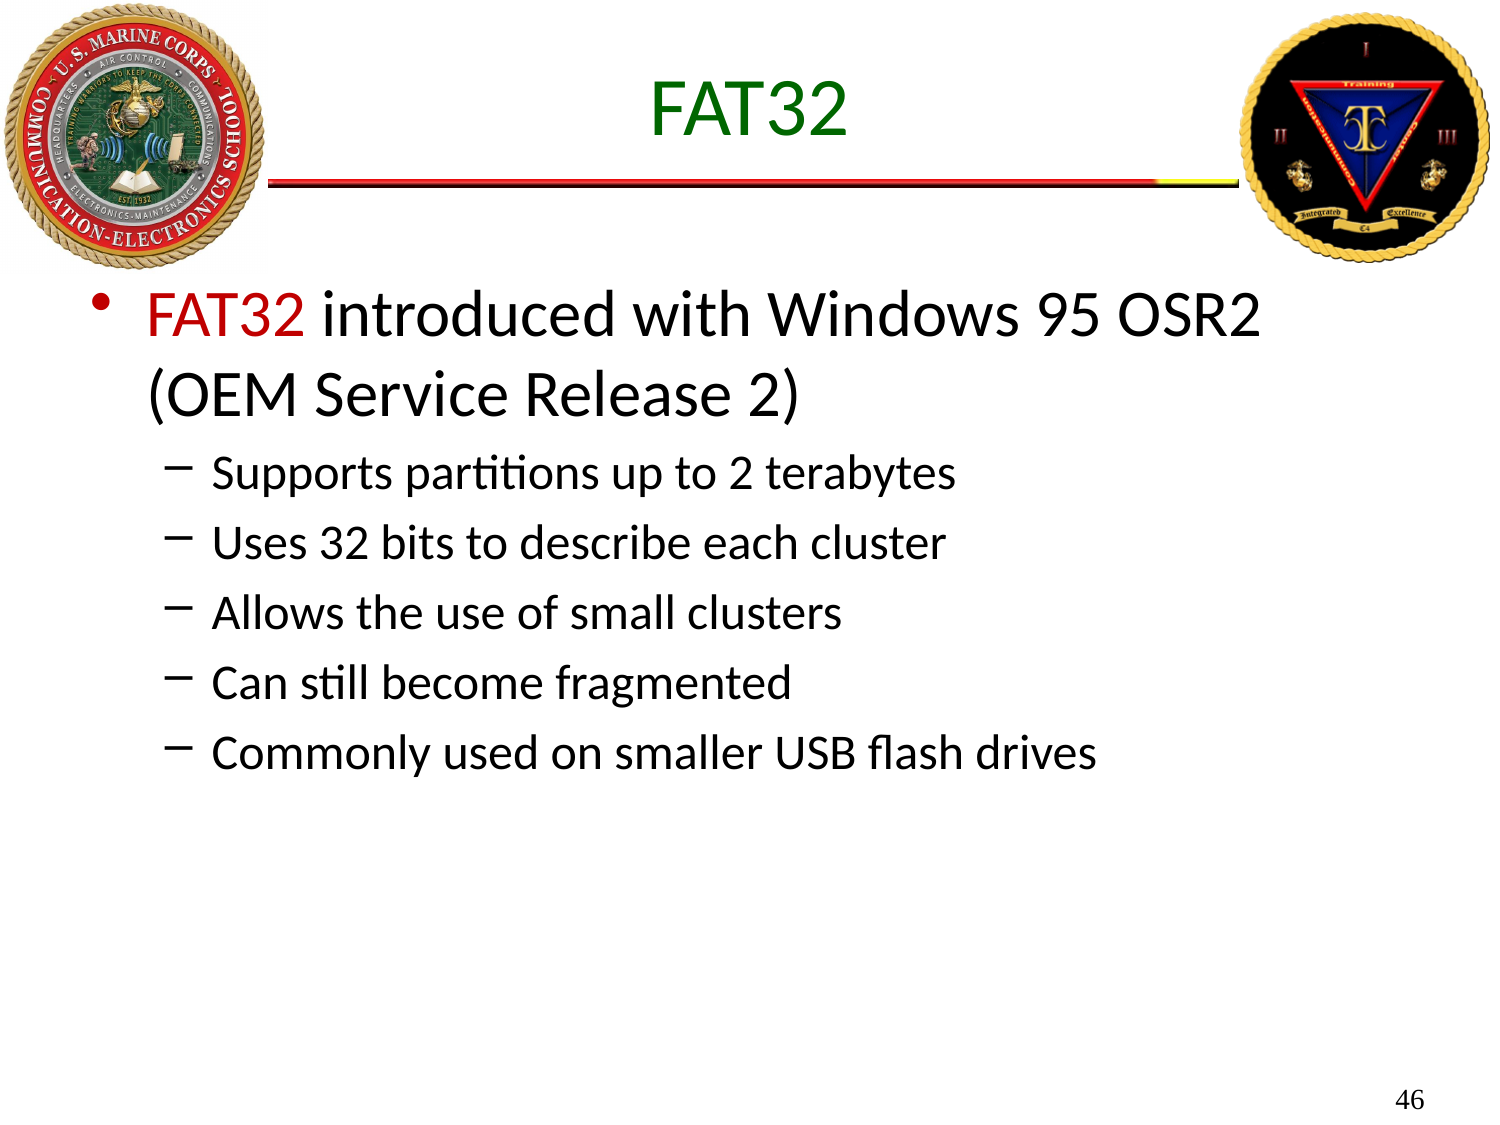

# FAT32
FAT32 introduced with Windows 95 OSR2 (OEM Service Release 2)
Supports partitions up to 2 terabytes
Uses 32 bits to describe each cluster
Allows the use of small clusters
Can still become fragmented
Commonly used on smaller USB flash drives